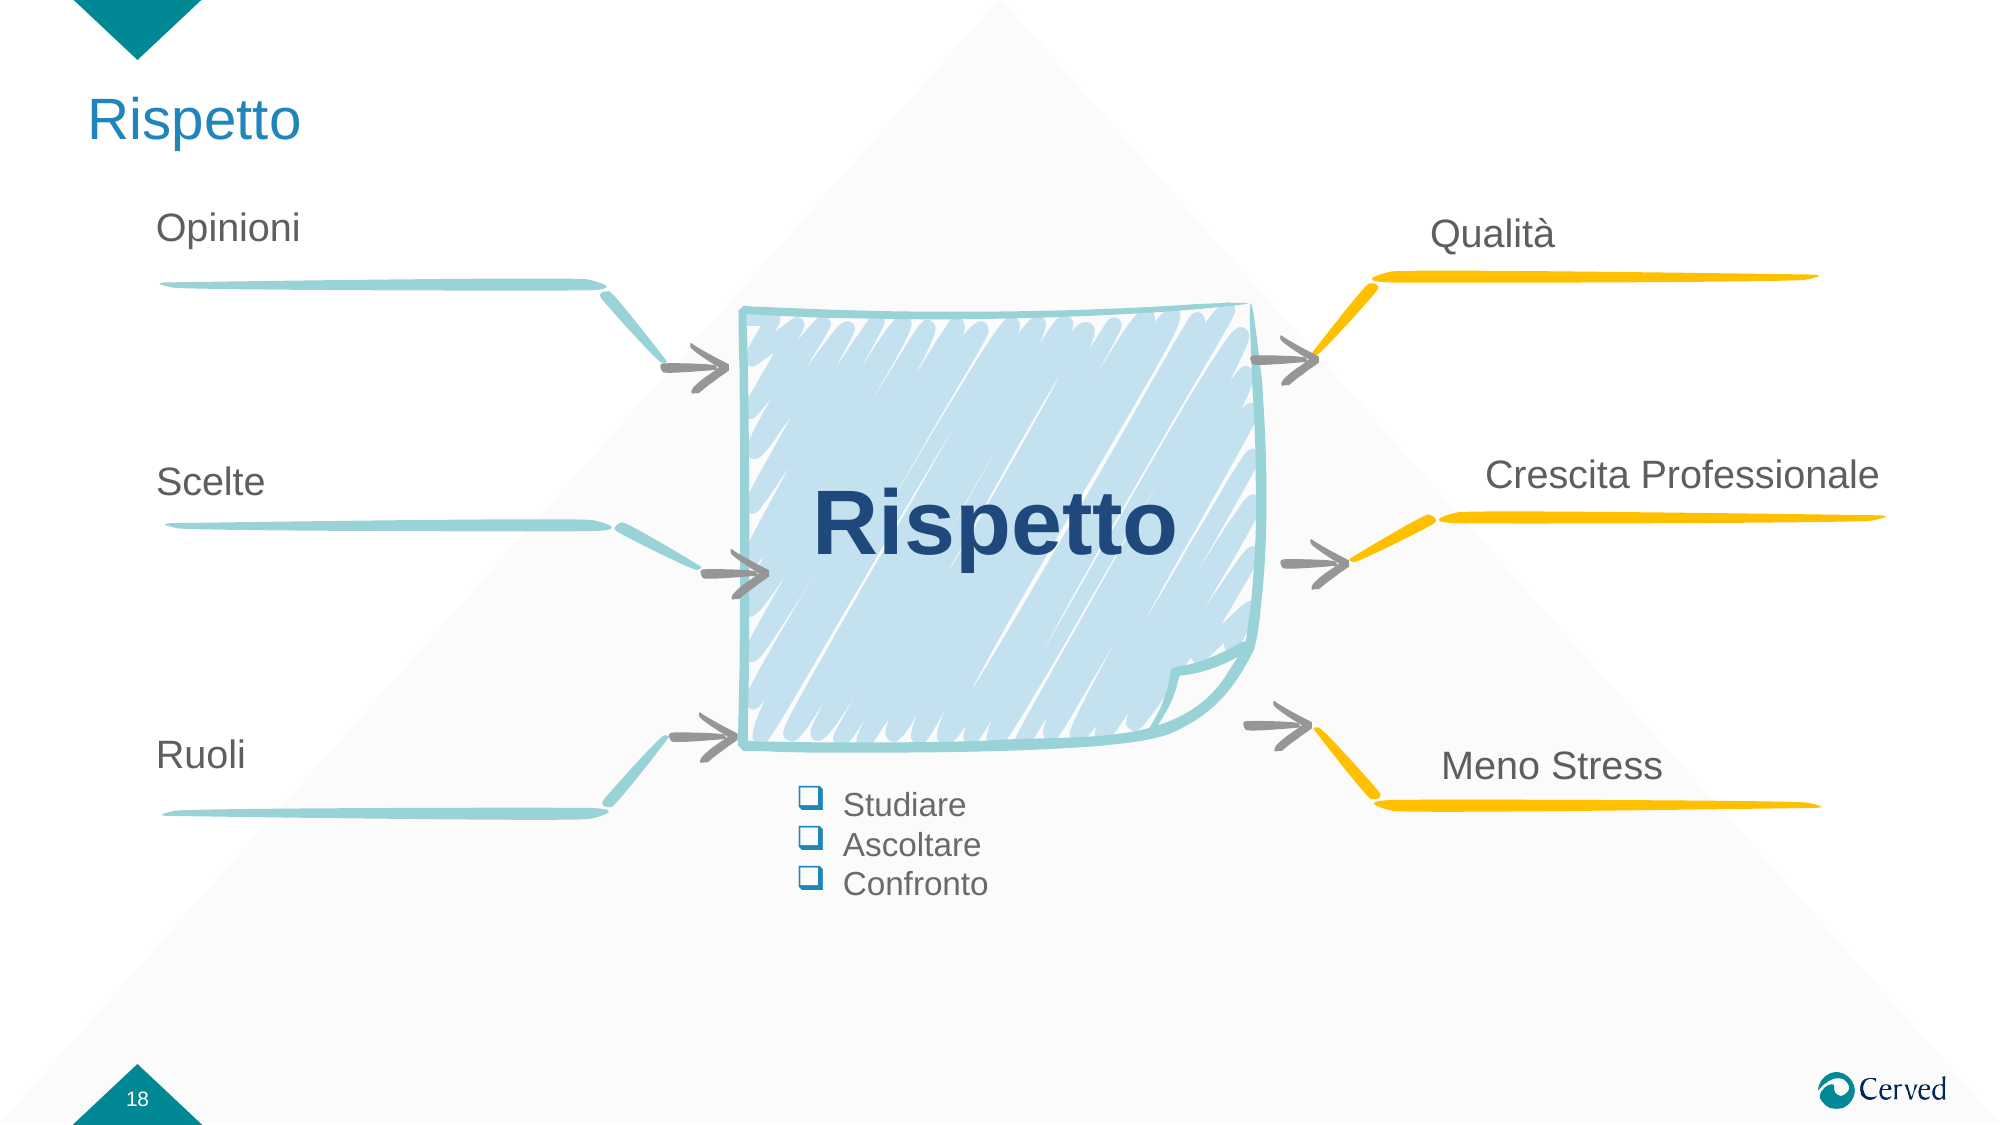

# Rispetto
Opinioni
Qualità

Rispetto

Crescita Professionale
Scelte

Ruoli

Meno Stress

Studiare
Ascoltare
Confronto
18